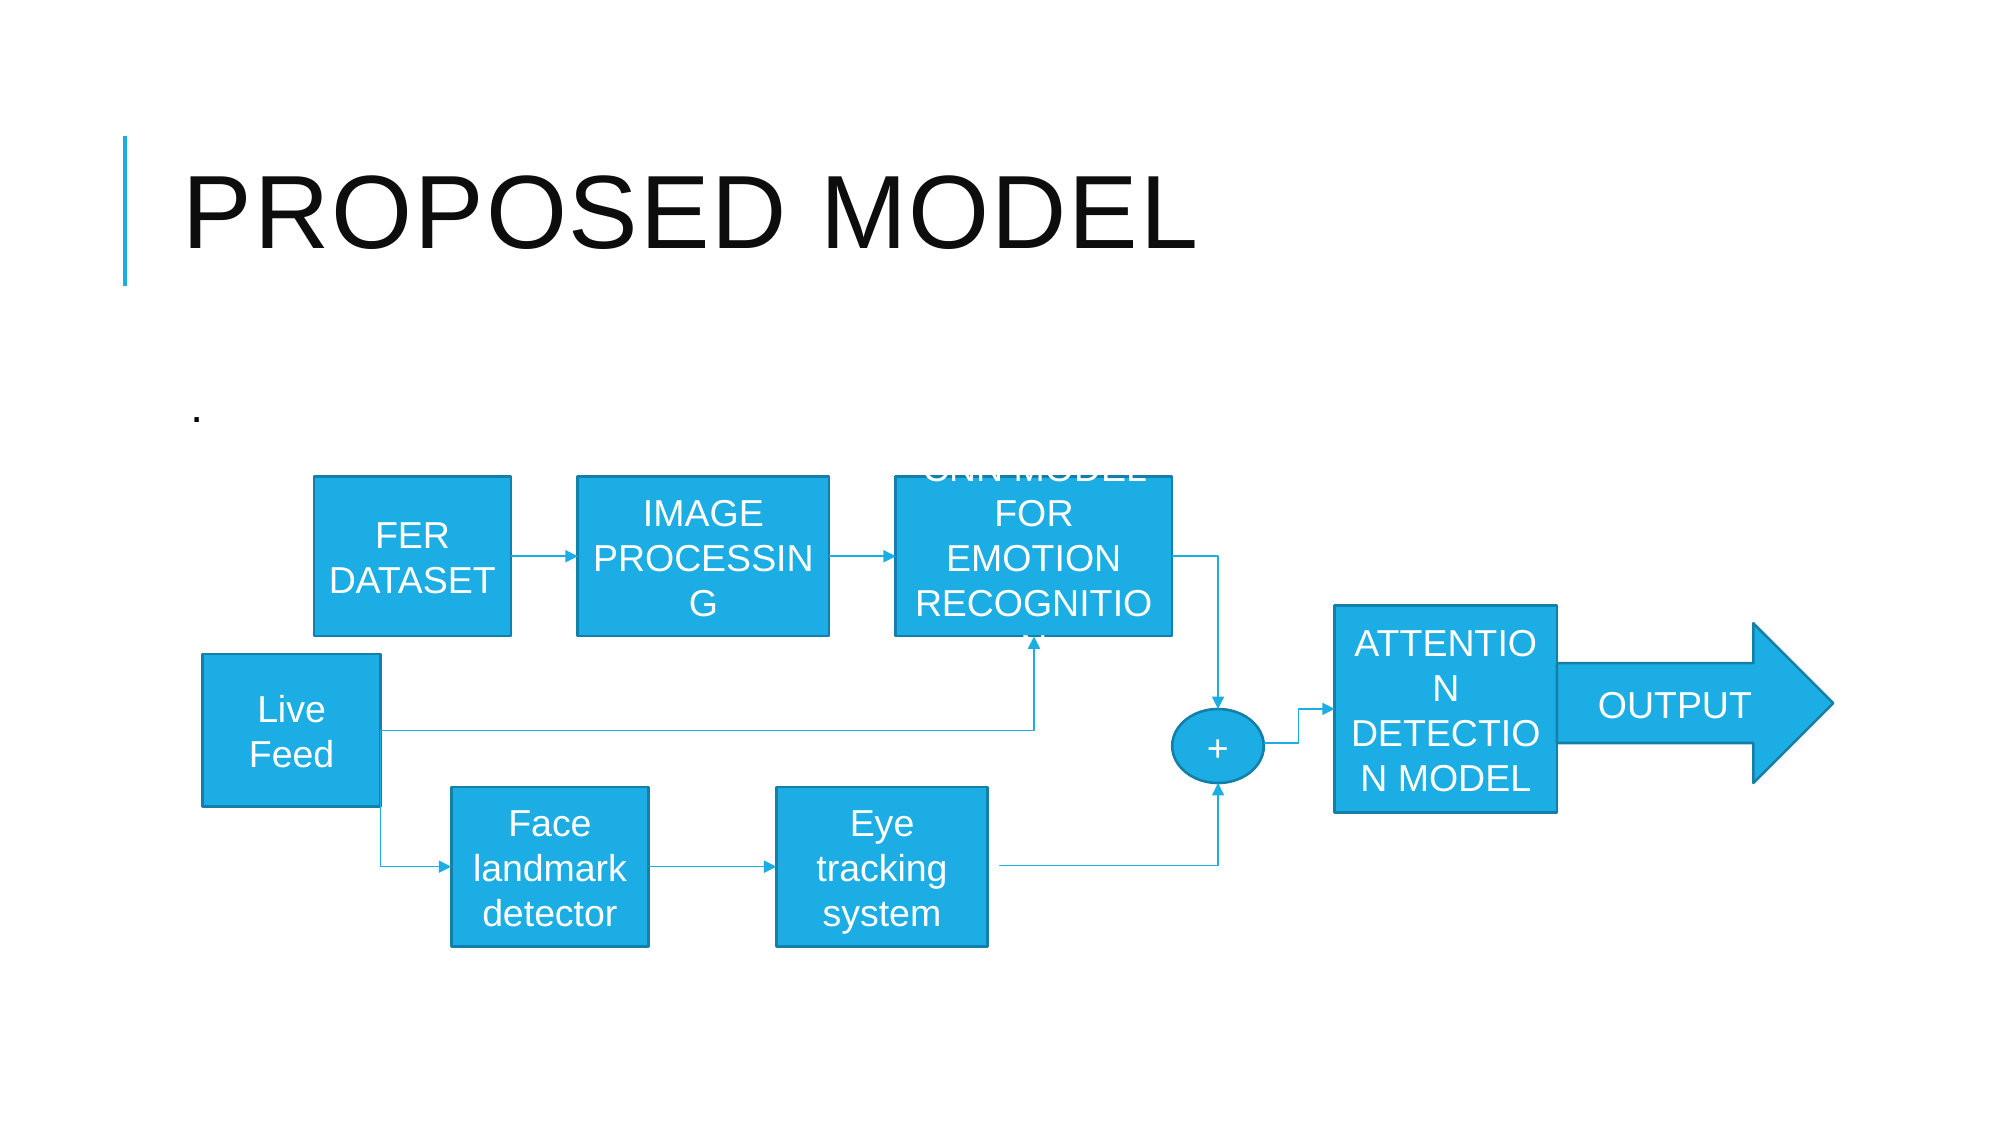

# Proposed model
.
CNN MODEL FOR EMOTION RECOGNITION
IMAGE PROCESSING
FER DATASET
ATTENTION DETECTION MODEL
OUTPUT
Live Feed
+
Face landmark detector
Eye tracking system